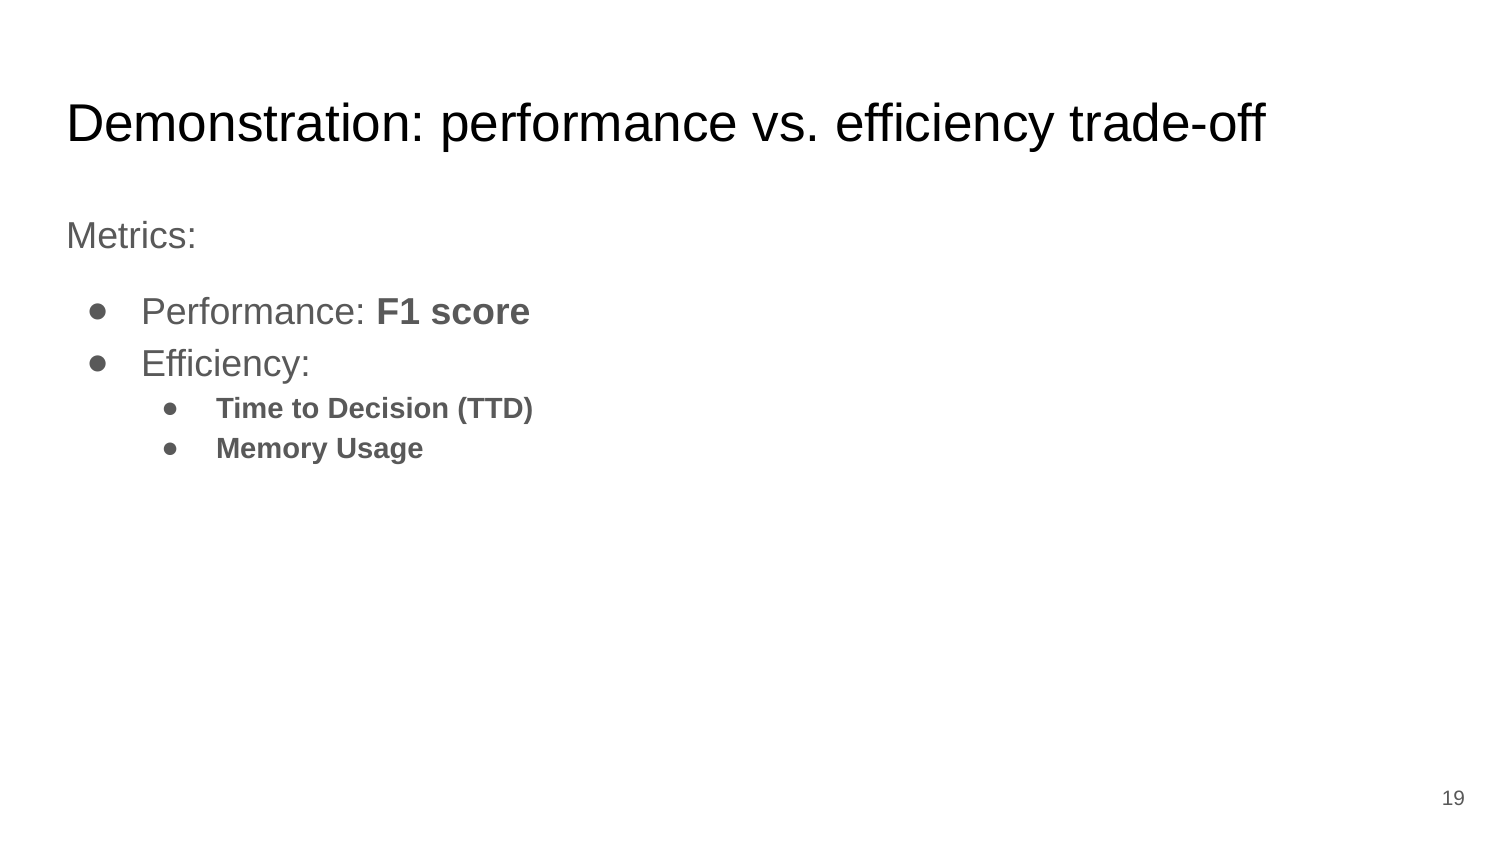

# Demonstration: performance vs. efficiency trade-off
Metrics:
Performance: F1 score
Efficiency:
Time to Decision (TTD)
Memory Usage
19